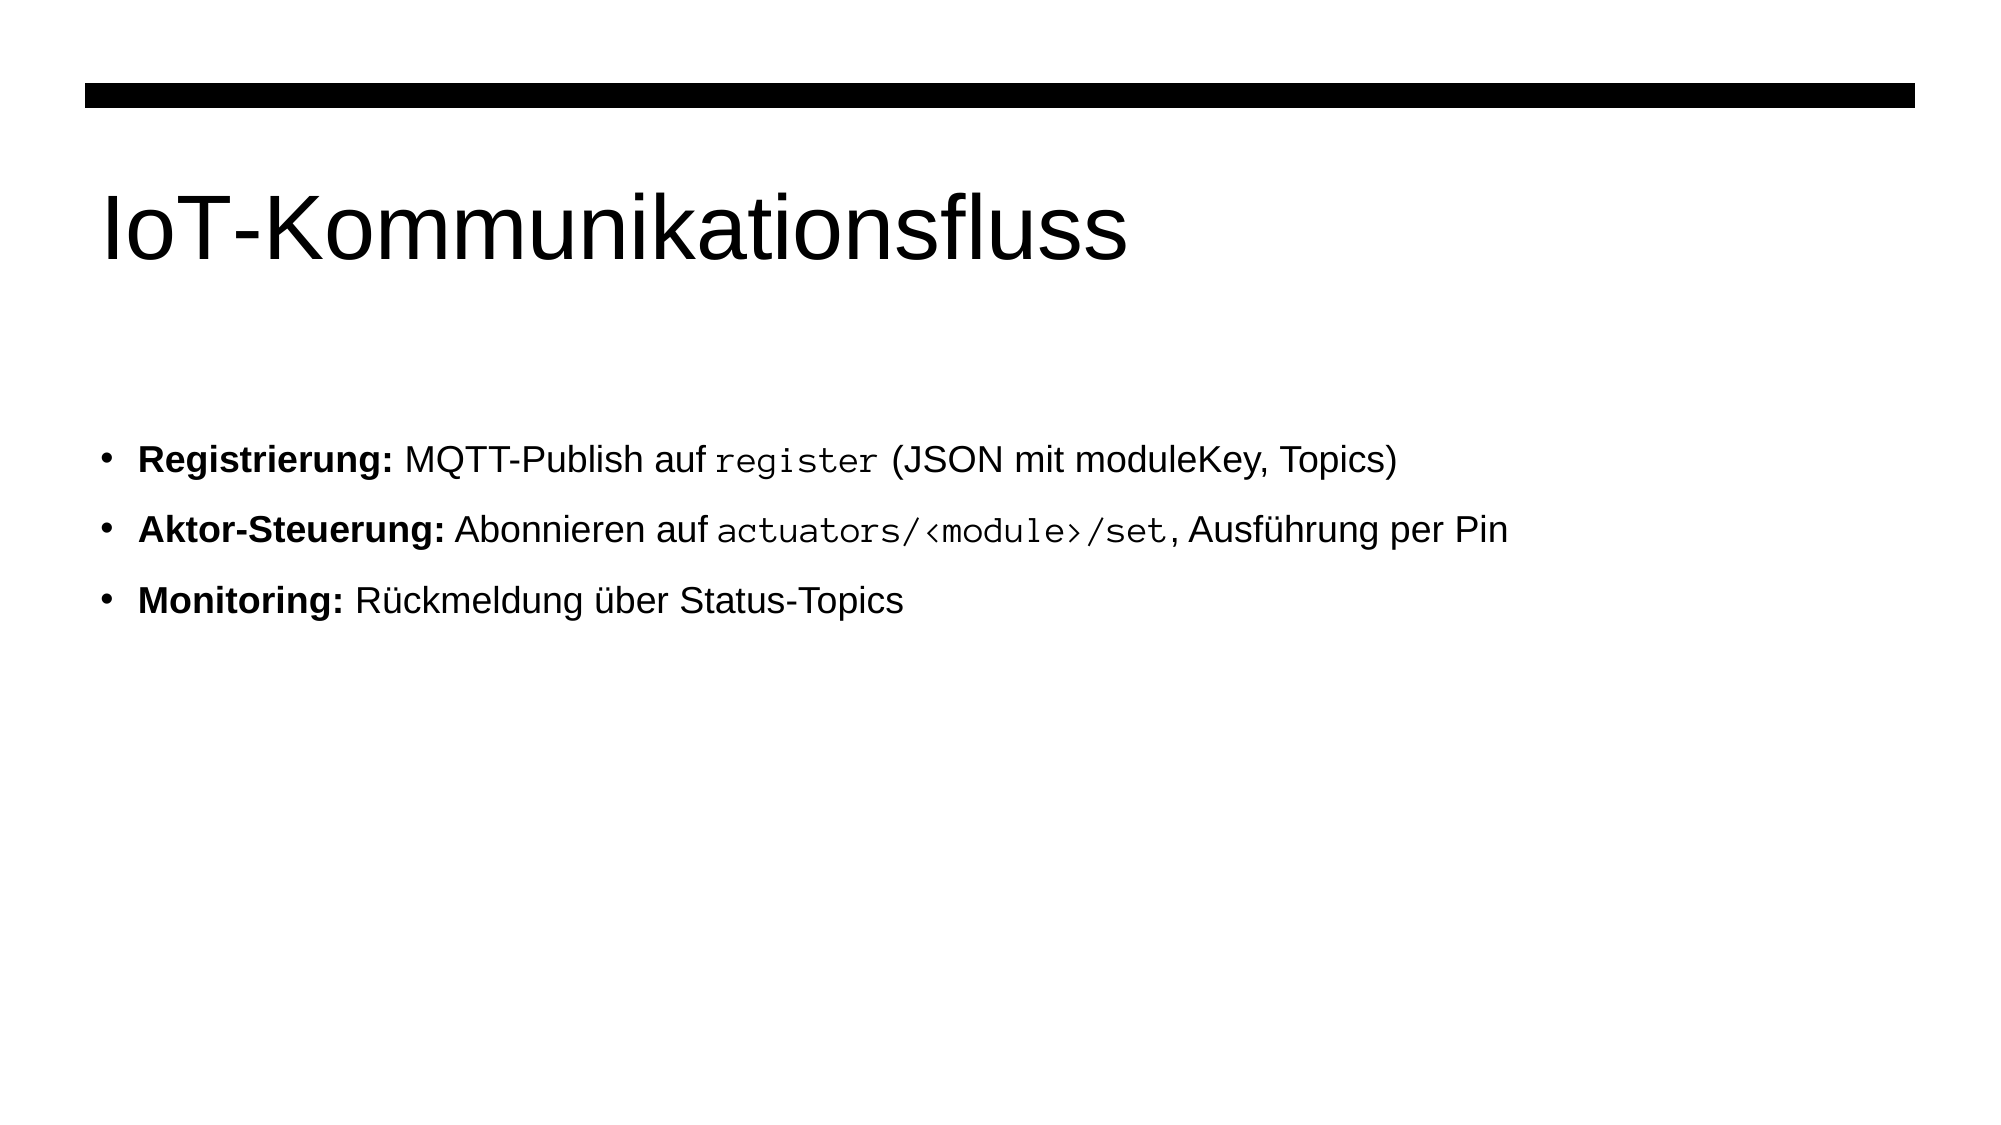

# IoT‑Kommunikationsfluss
Registrierung: MQTT-Publish auf register (JSON mit moduleKey, Topics)
Aktor‑Steuerung: Abonnieren auf actuators/<module>/set, Ausführung per Pin
Monitoring: Rückmeldung über Status-Topics